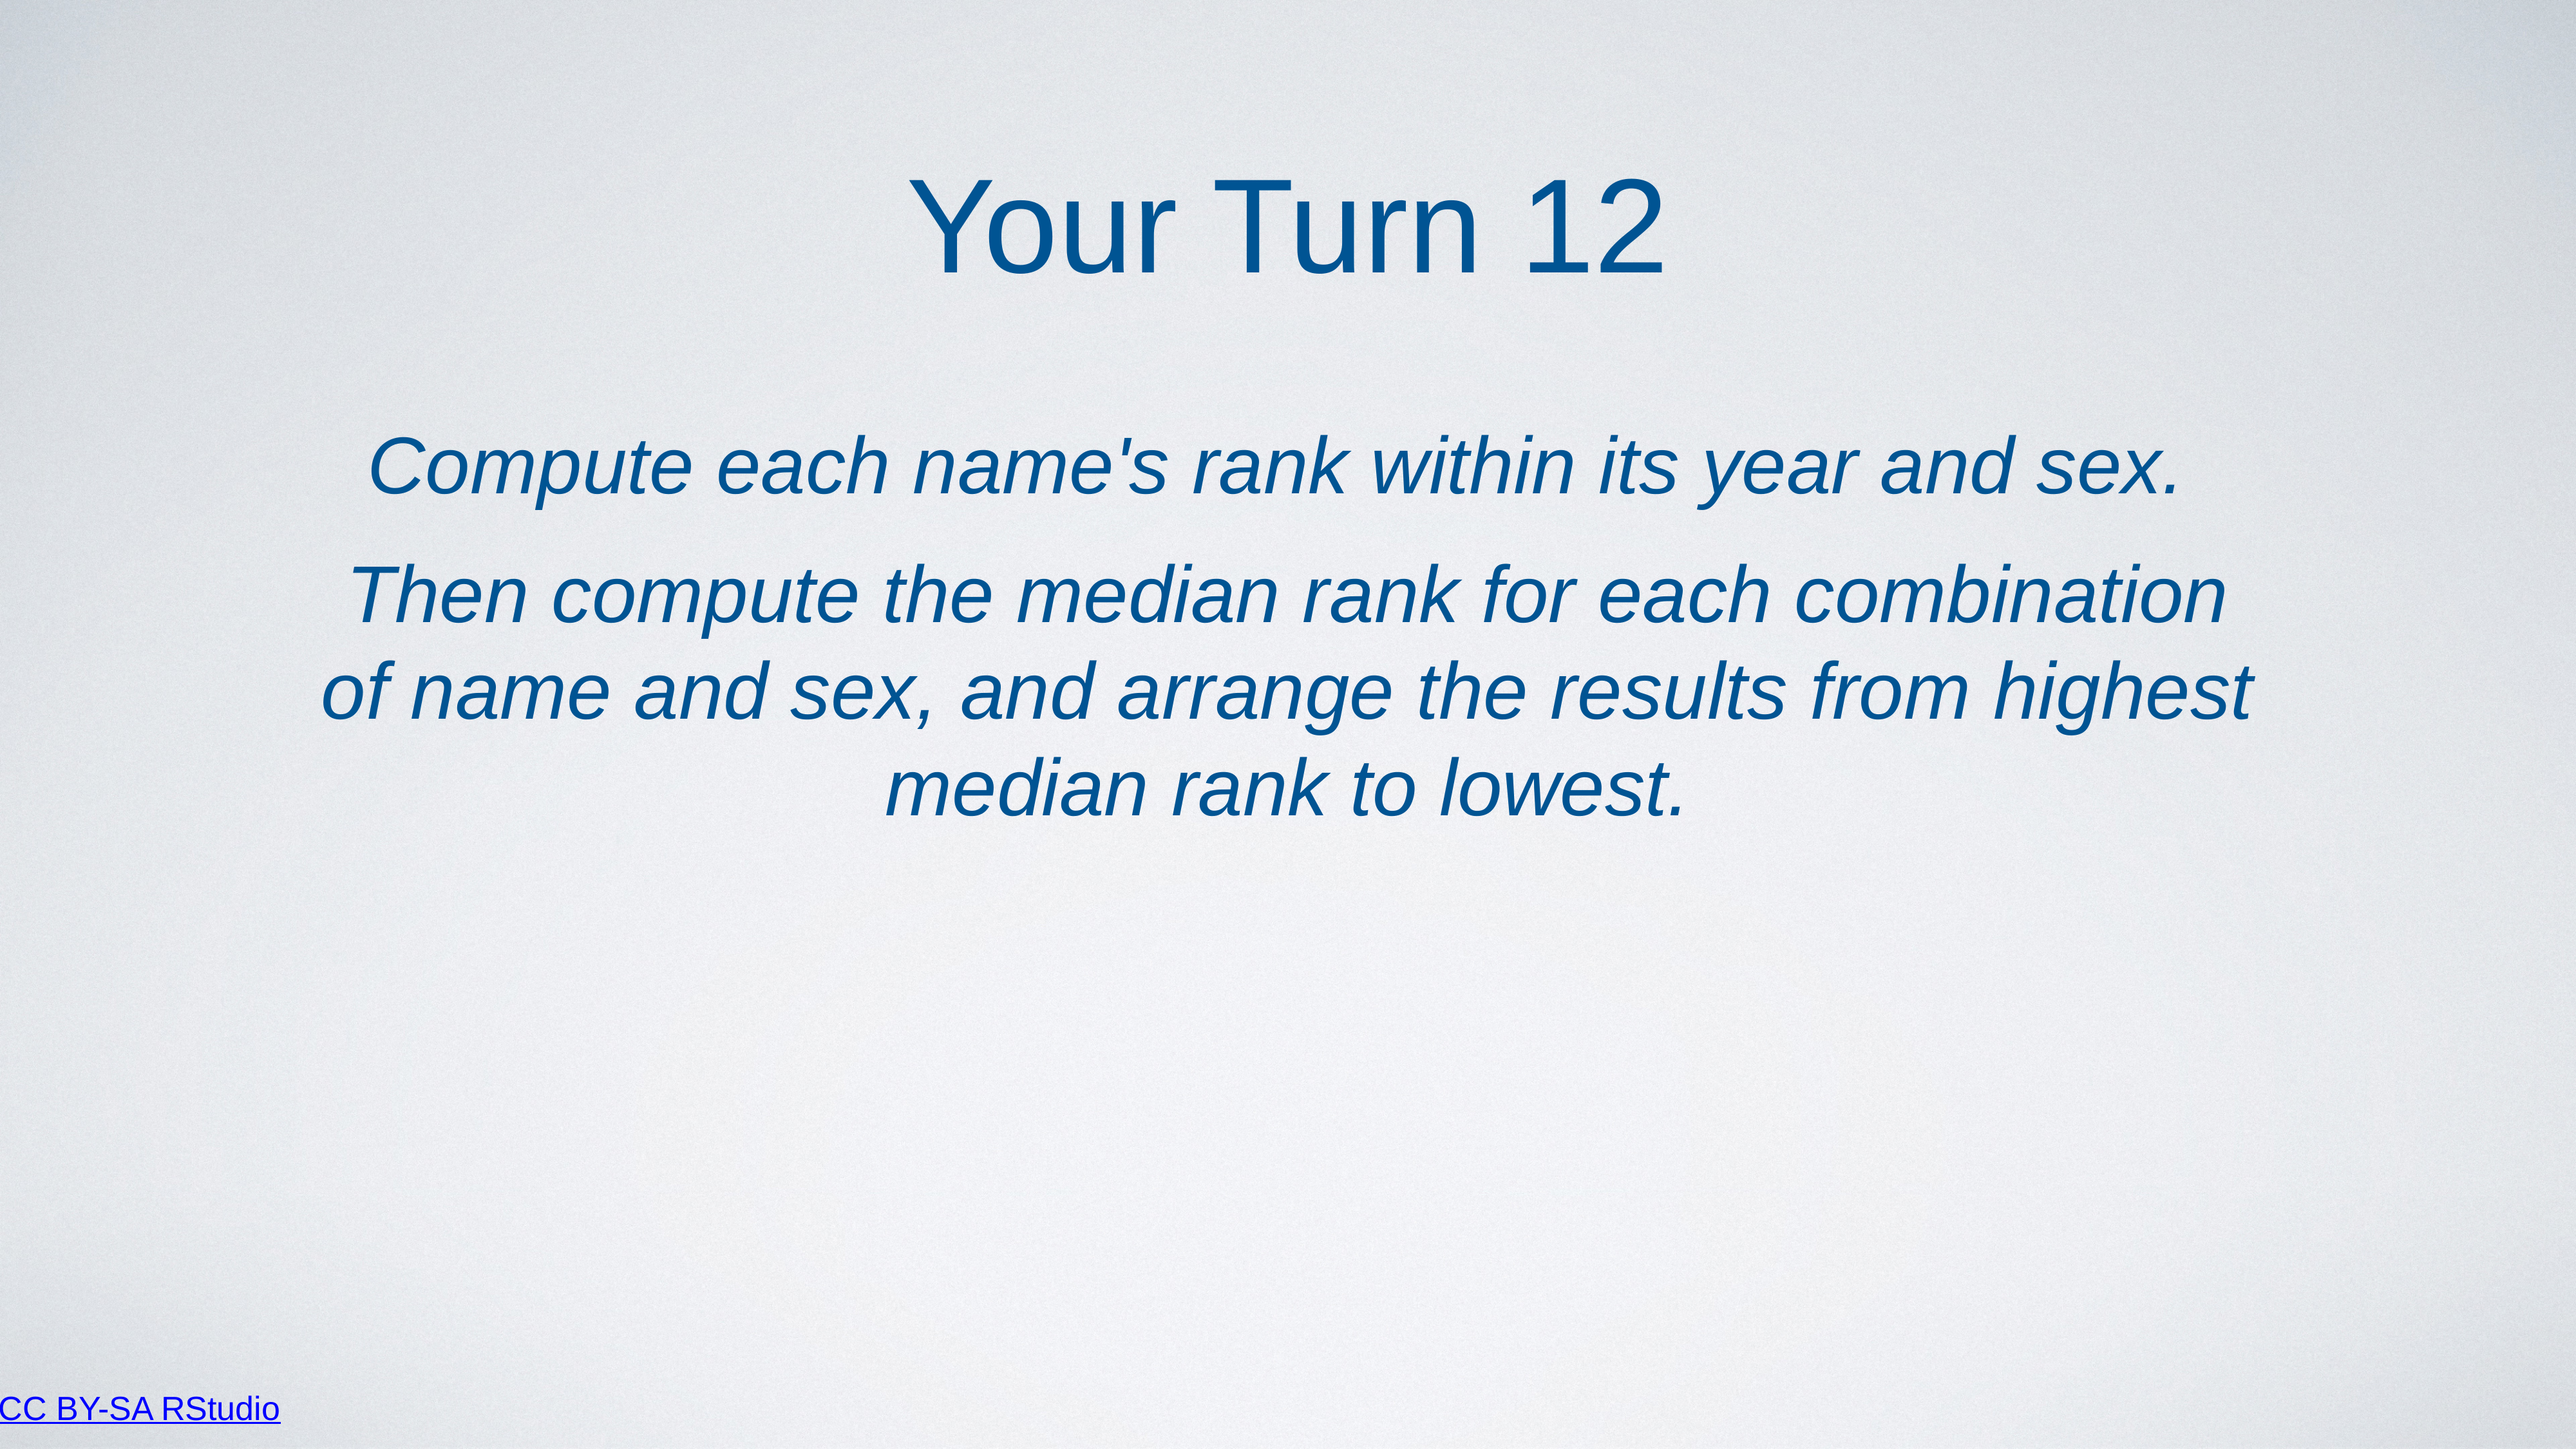

Your Turn 12
Compute each name's rank within its year and sex.
Then compute the median rank for each combination of name and sex, and arrange the results from highest median rank to lowest.